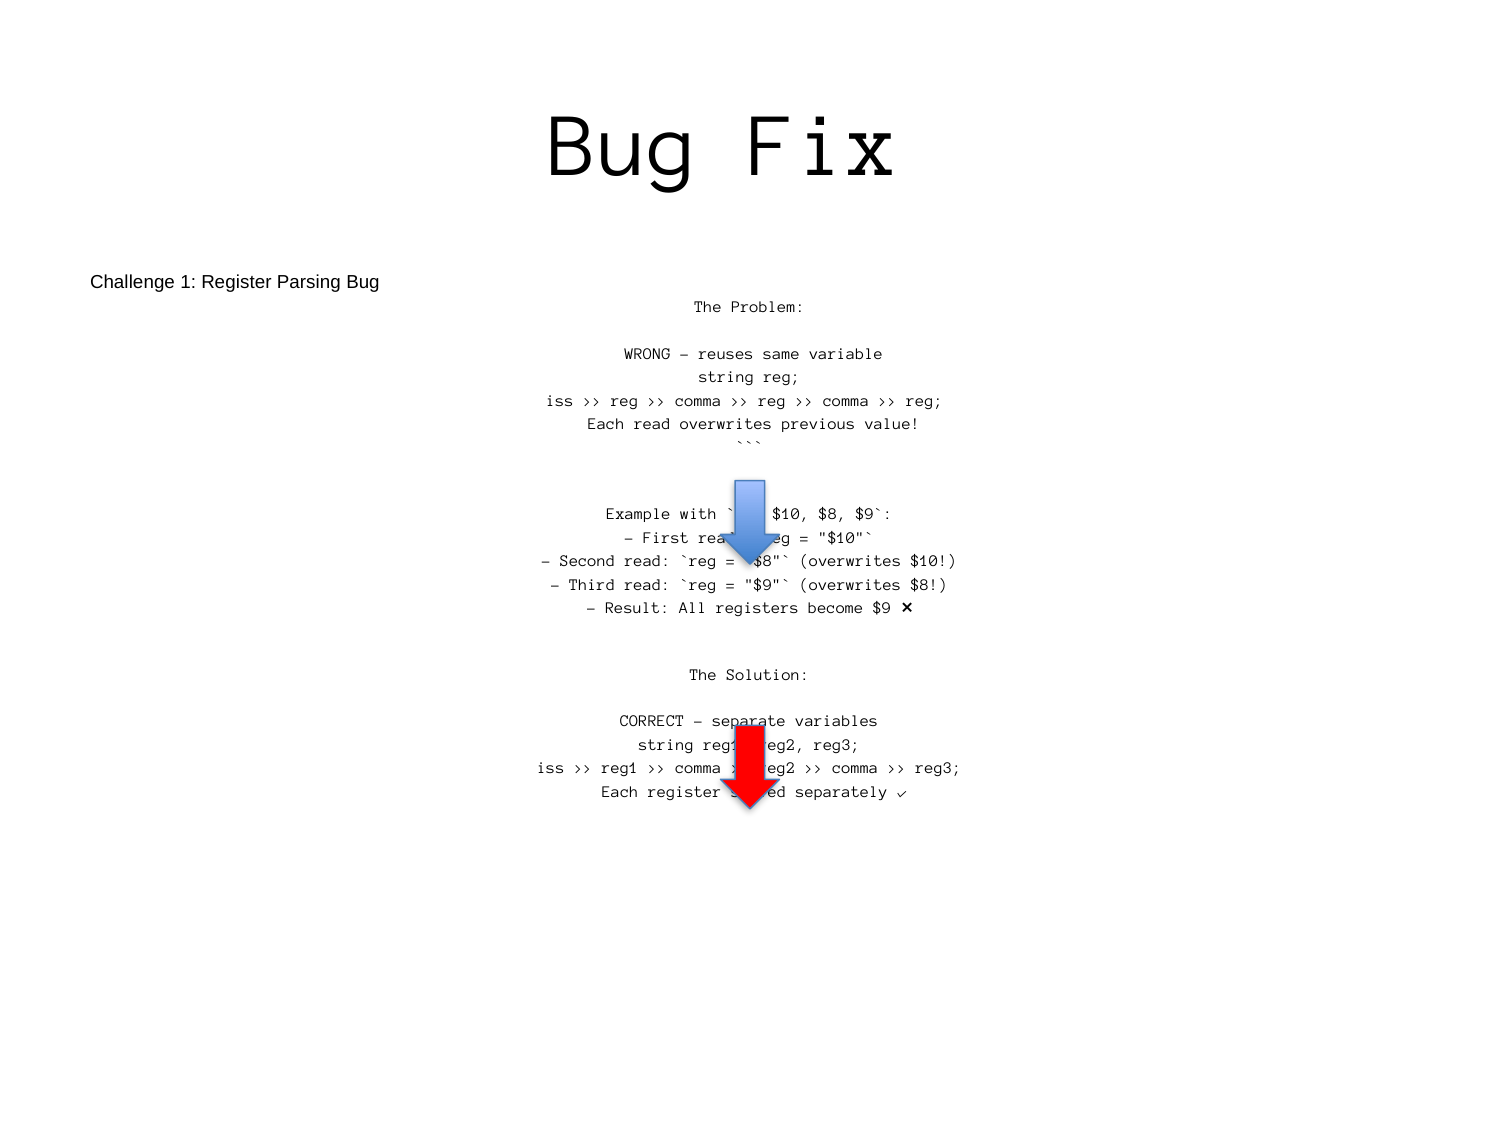

# Bug Fix
Challenge 1: Register Parsing Bug
The Problem:

 WRONG - reuses same variable
string reg;
iss >> reg >> comma >> reg >> comma >> reg;
 Each read overwrites previous value!
```

Example with `ADD $10, $8, $9`:
- First read: `reg = "$10"`
- Second read: `reg = "$8"` (overwrites $10!)
- Third read: `reg = "$9"` (overwrites $8!)
- Result: All registers become $9 ❌

The Solution:

CORRECT - separate variables
string reg1, reg2, reg3;
iss >> reg1 >> comma >> reg2 >> comma >> reg3;
 Each register stored separately ✓